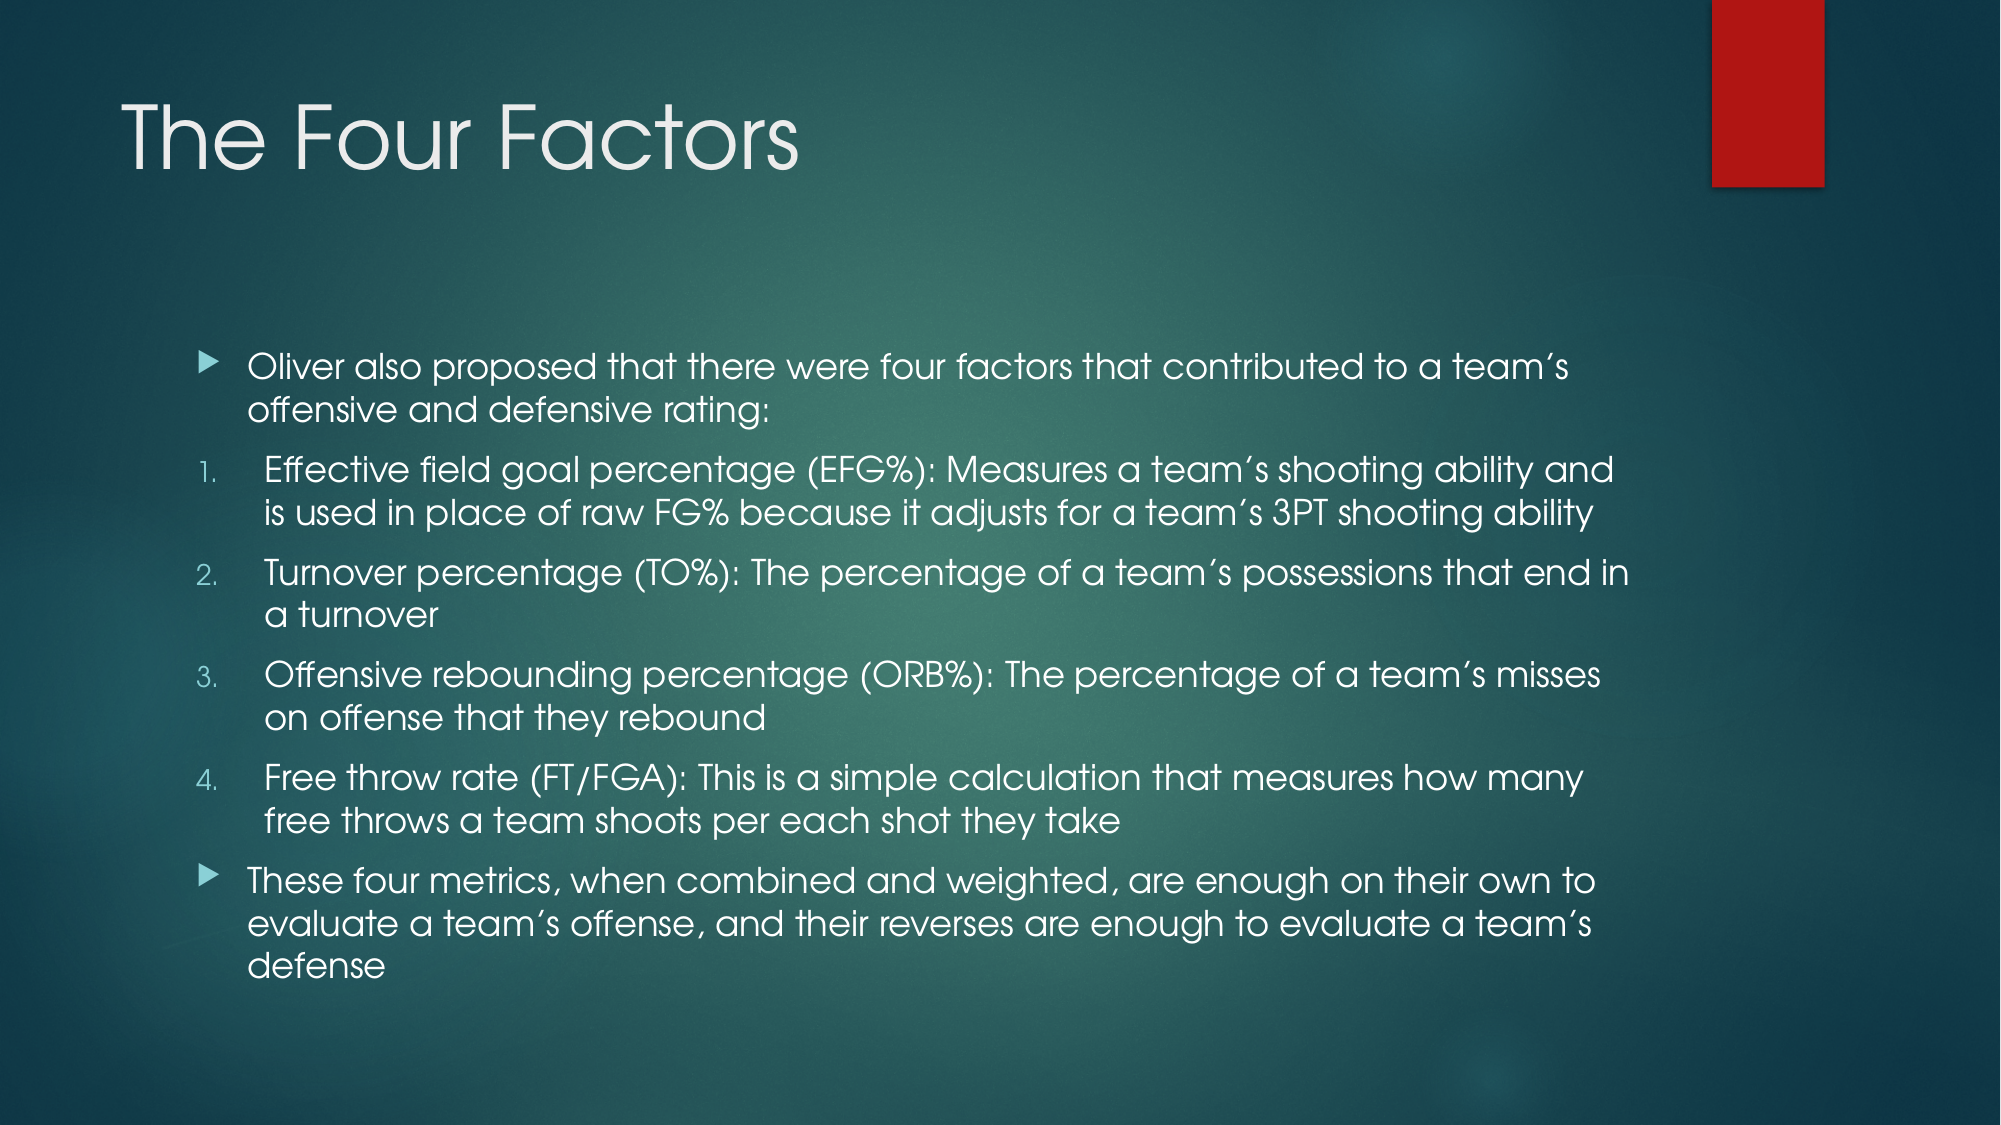

# The Four Factors
Oliver also proposed that there were four factors that contributed to a team’s offensive and defensive rating:
Effective field goal percentage (EFG%): Measures a team’s shooting ability and is used in place of raw FG% because it adjusts for a team’s 3PT shooting ability
Turnover percentage (TO%): The percentage of a team’s possessions that end in a turnover
Offensive rebounding percentage (ORB%): The percentage of a team’s misses on offense that they rebound
Free throw rate (FT/FGA): This is a simple calculation that measures how many free throws a team shoots per each shot they take
These four metrics, when combined and weighted, are enough on their own to evaluate a team’s offense, and their reverses are enough to evaluate a team’s defense